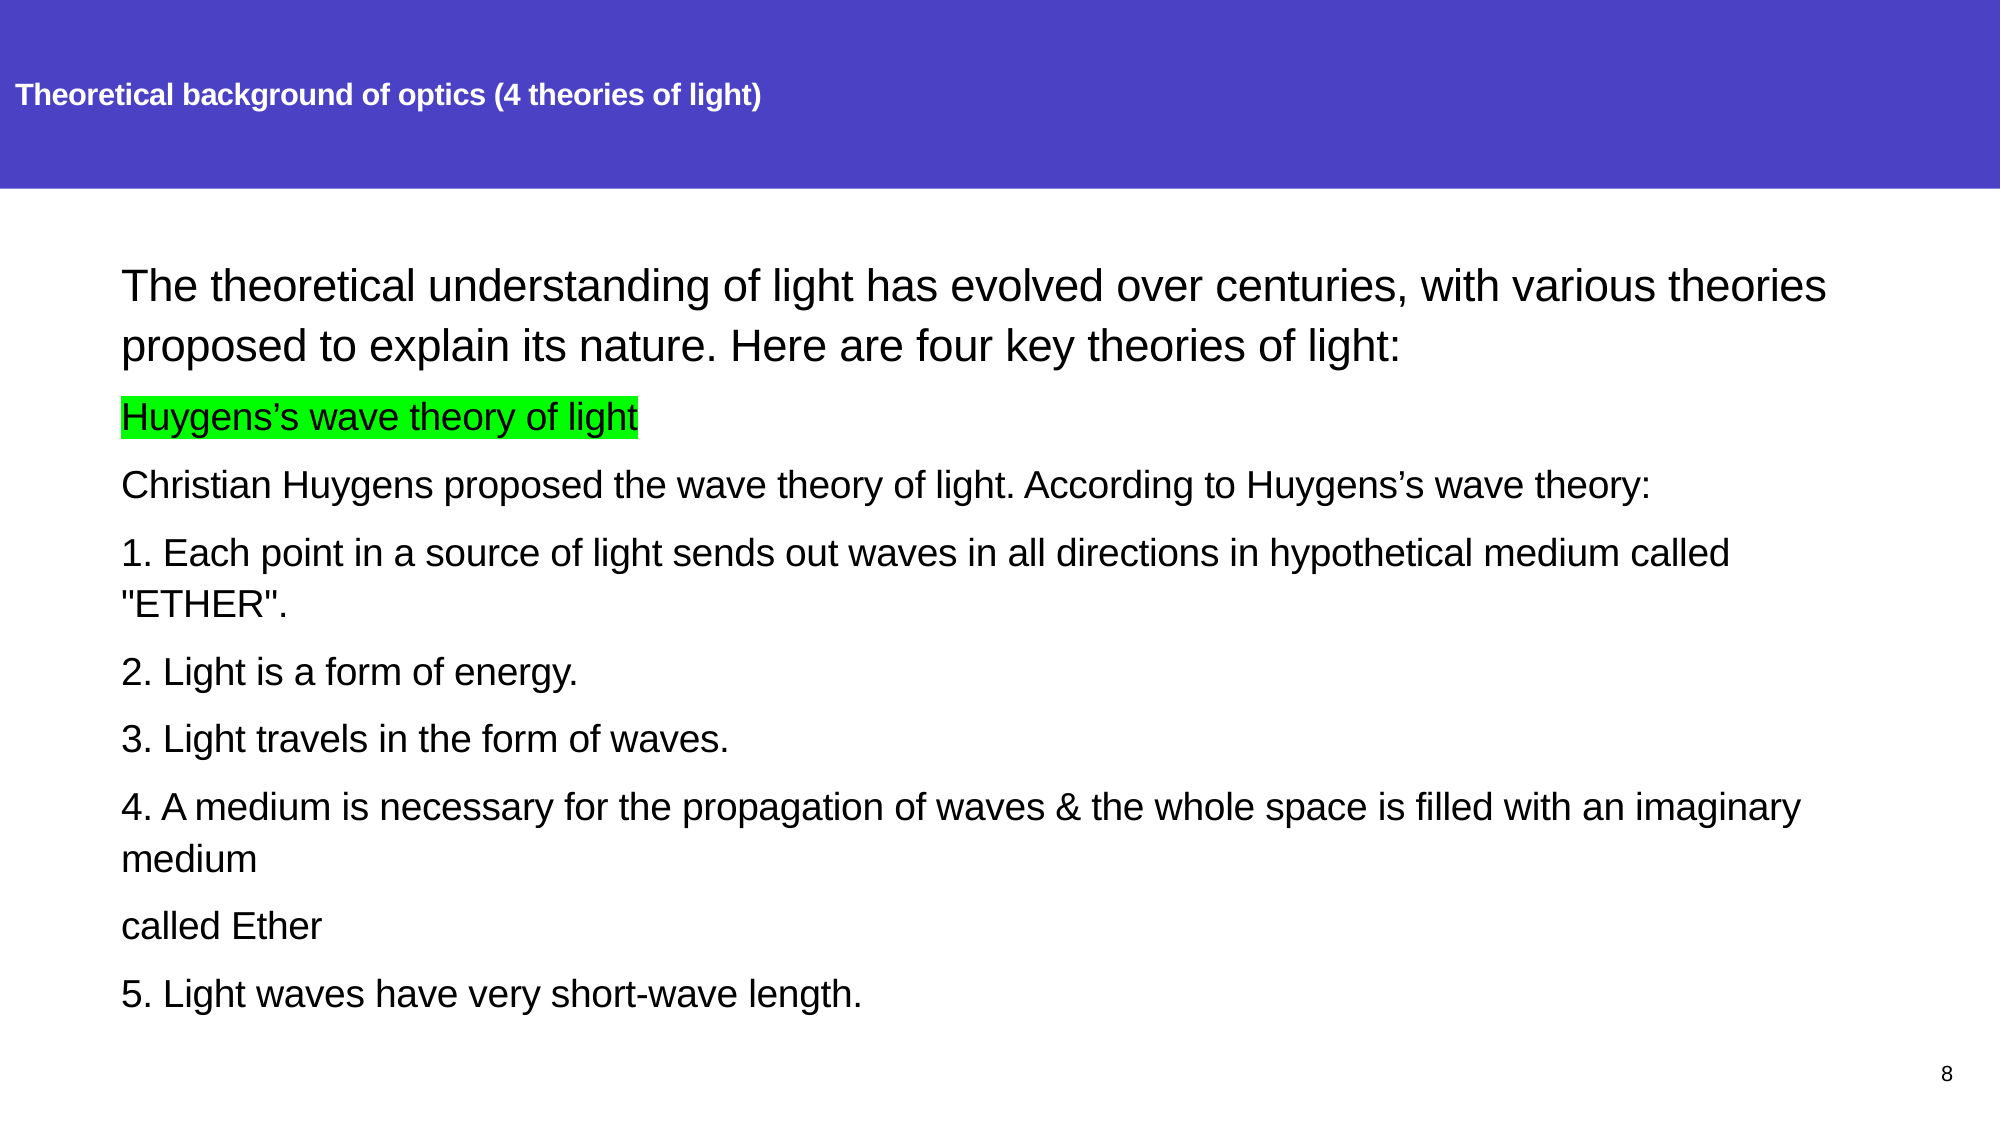

# Theoretical background of optics (4 theories of light)
The theoretical understanding of light has evolved over centuries, with various theories proposed to explain its nature. Here are four key theories of light:
Huygens’s wave theory of light
Christian Huygens proposed the wave theory of light. According to Huygens’s wave theory:
1. Each point in a source of light sends out waves in all directions in hypothetical medium called "ETHER".
2. Light is a form of energy.
3. Light travels in the form of waves.
4. A medium is necessary for the propagation of waves & the whole space is filled with an imaginary medium
called Ether
5. Light waves have very short-wave length.
8